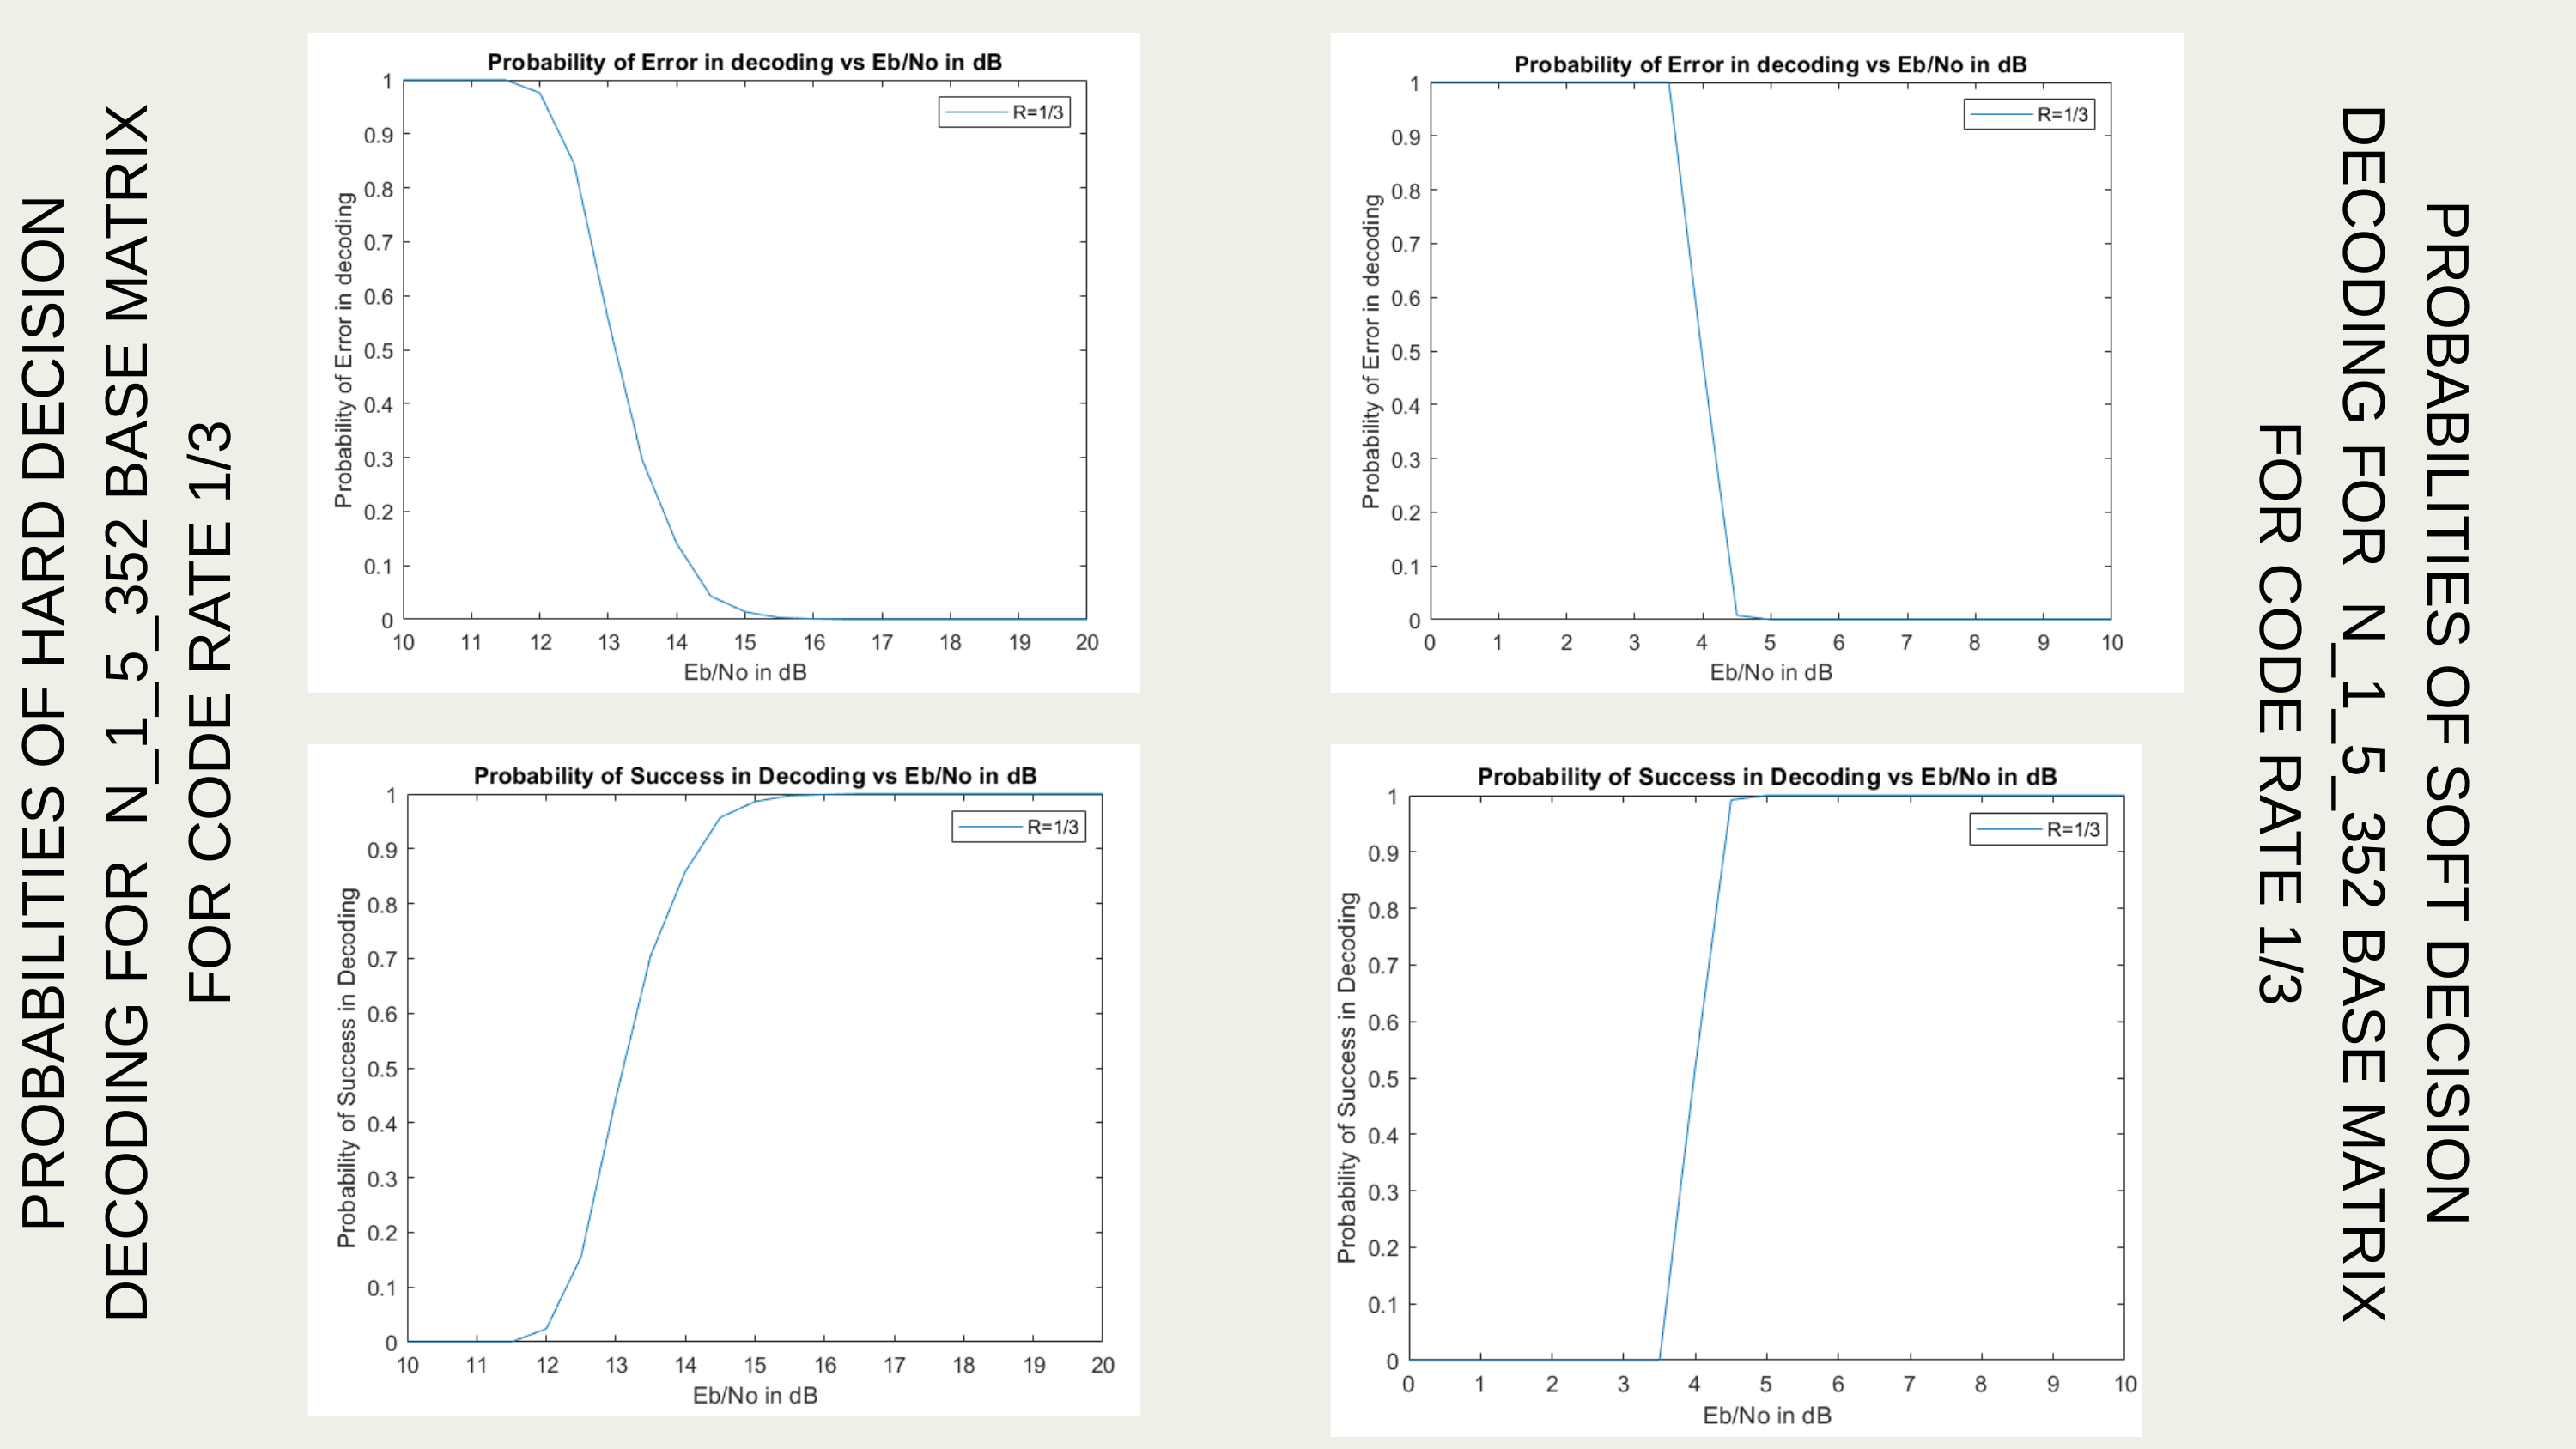

PROBABILITIES OF HARD DECISION DECODING FOR  N_1_5_352 BASE MATRIX FOR CODE RATE 1/3
PROBABILITIES OF SOFT DECISION DECODING FOR  N_1_5_352 BASE MATRIX FOR CODE RATE 1/3